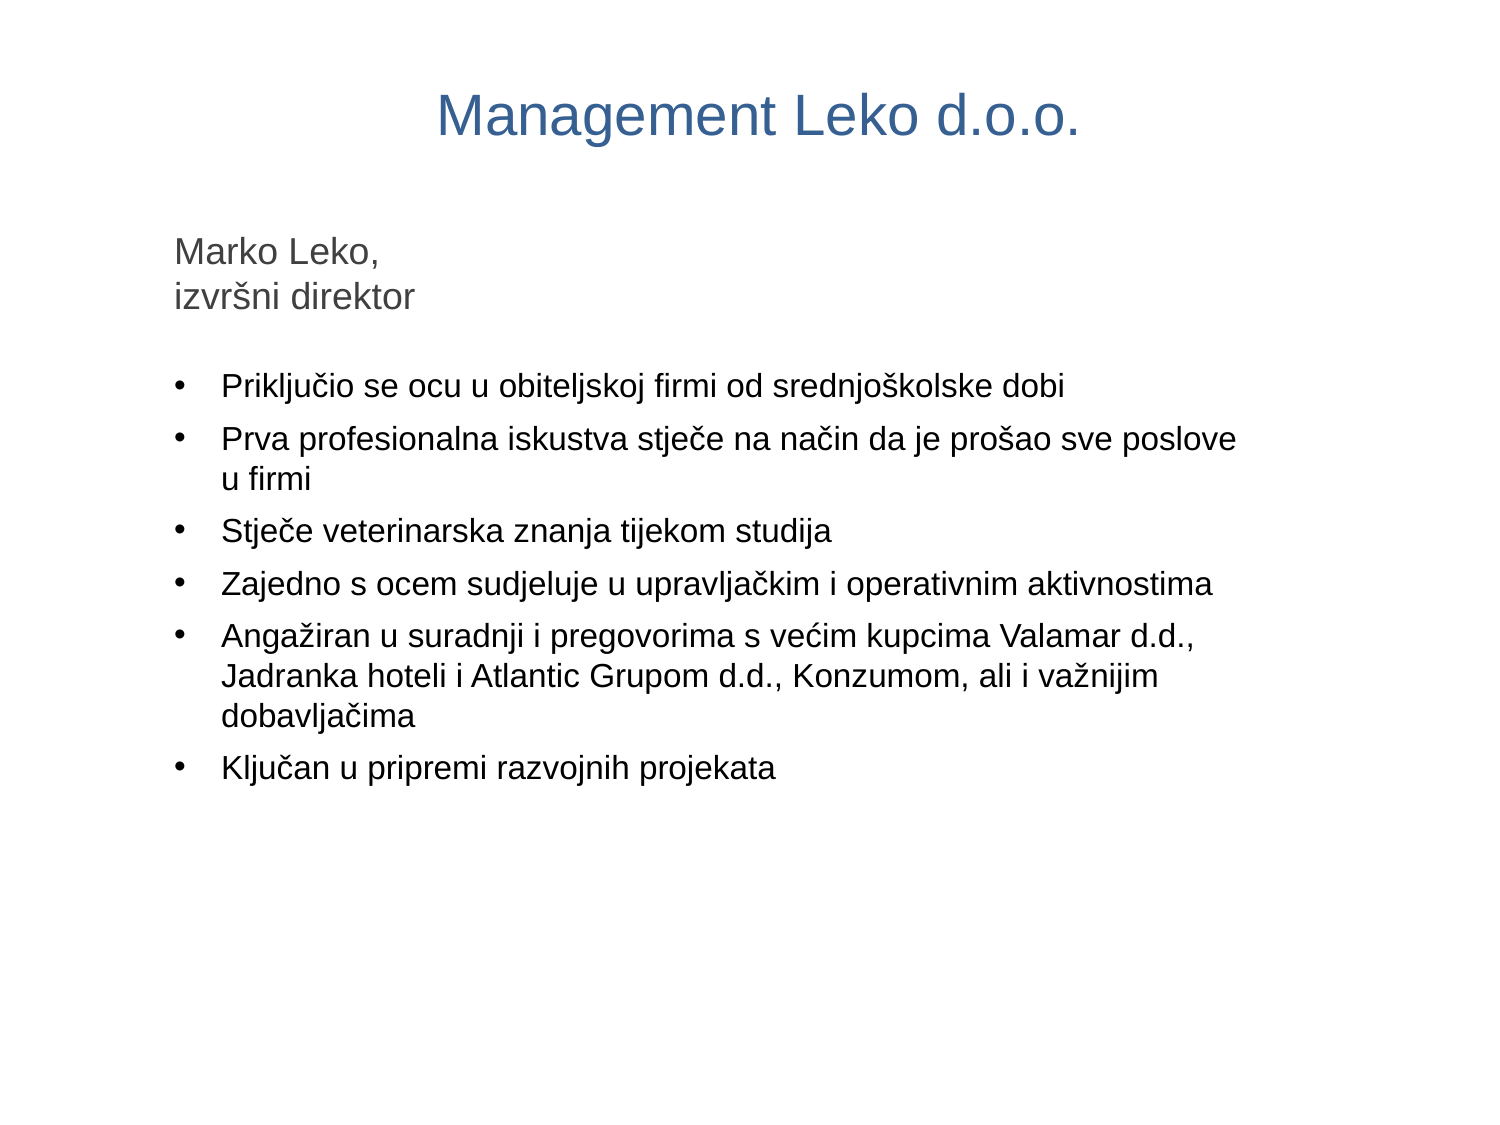

# Management Leko d.o.o.
Marko Leko,
izvršni direktor
Priključio se ocu u obiteljskoj firmi od srednjoškolske dobi
Prva profesionalna iskustva stječe na način da je prošao sve poslove u firmi
Stječe veterinarska znanja tijekom studija
Zajedno s ocem sudjeluje u upravljačkim i operativnim aktivnostima
Angažiran u suradnji i pregovorima s većim kupcima Valamar d.d., Jadranka hoteli i Atlantic Grupom d.d., Konzumom, ali i važnijim dobavljačima
Ključan u pripremi razvojnih projekata
9